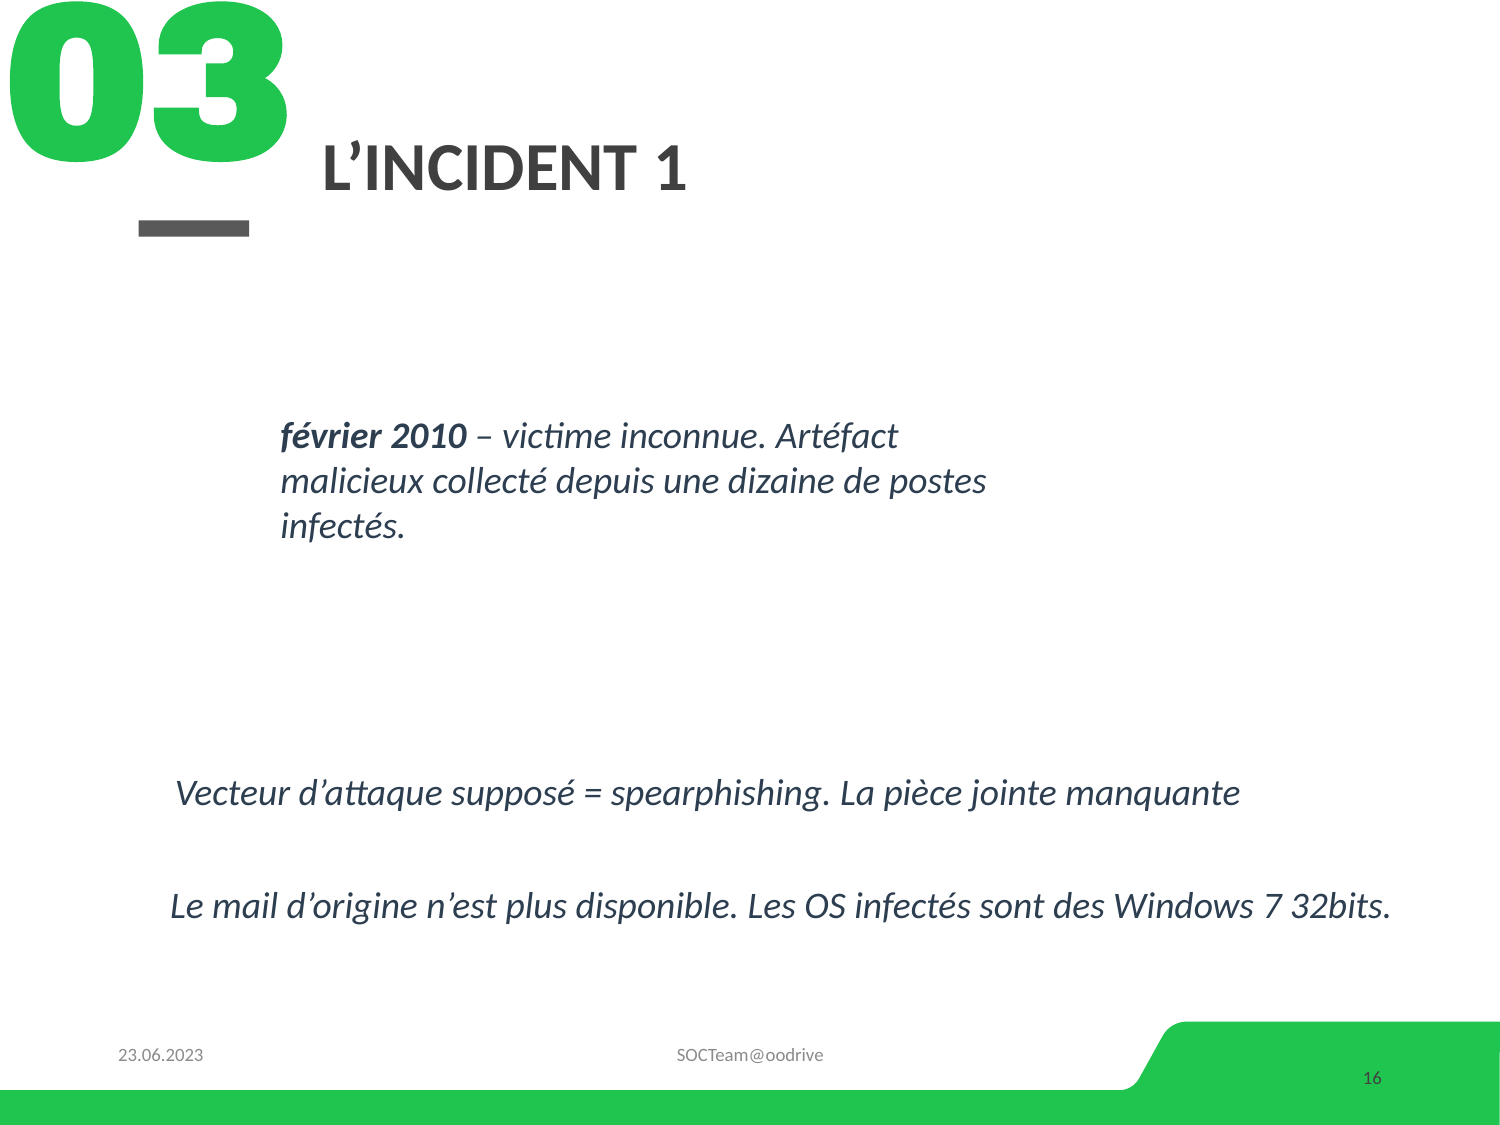

03
# L’incident 1
février 2010 – victime inconnue. Artéfact malicieux collecté depuis une dizaine de postes infectés.
Vecteur d’attaque supposé = spearphishing. La pièce jointe manquante
Le mail d’origine n’est plus disponible. Les OS infectés sont des Windows 7 32bits.
23.06.2023
SOCTeam@oodrive
16